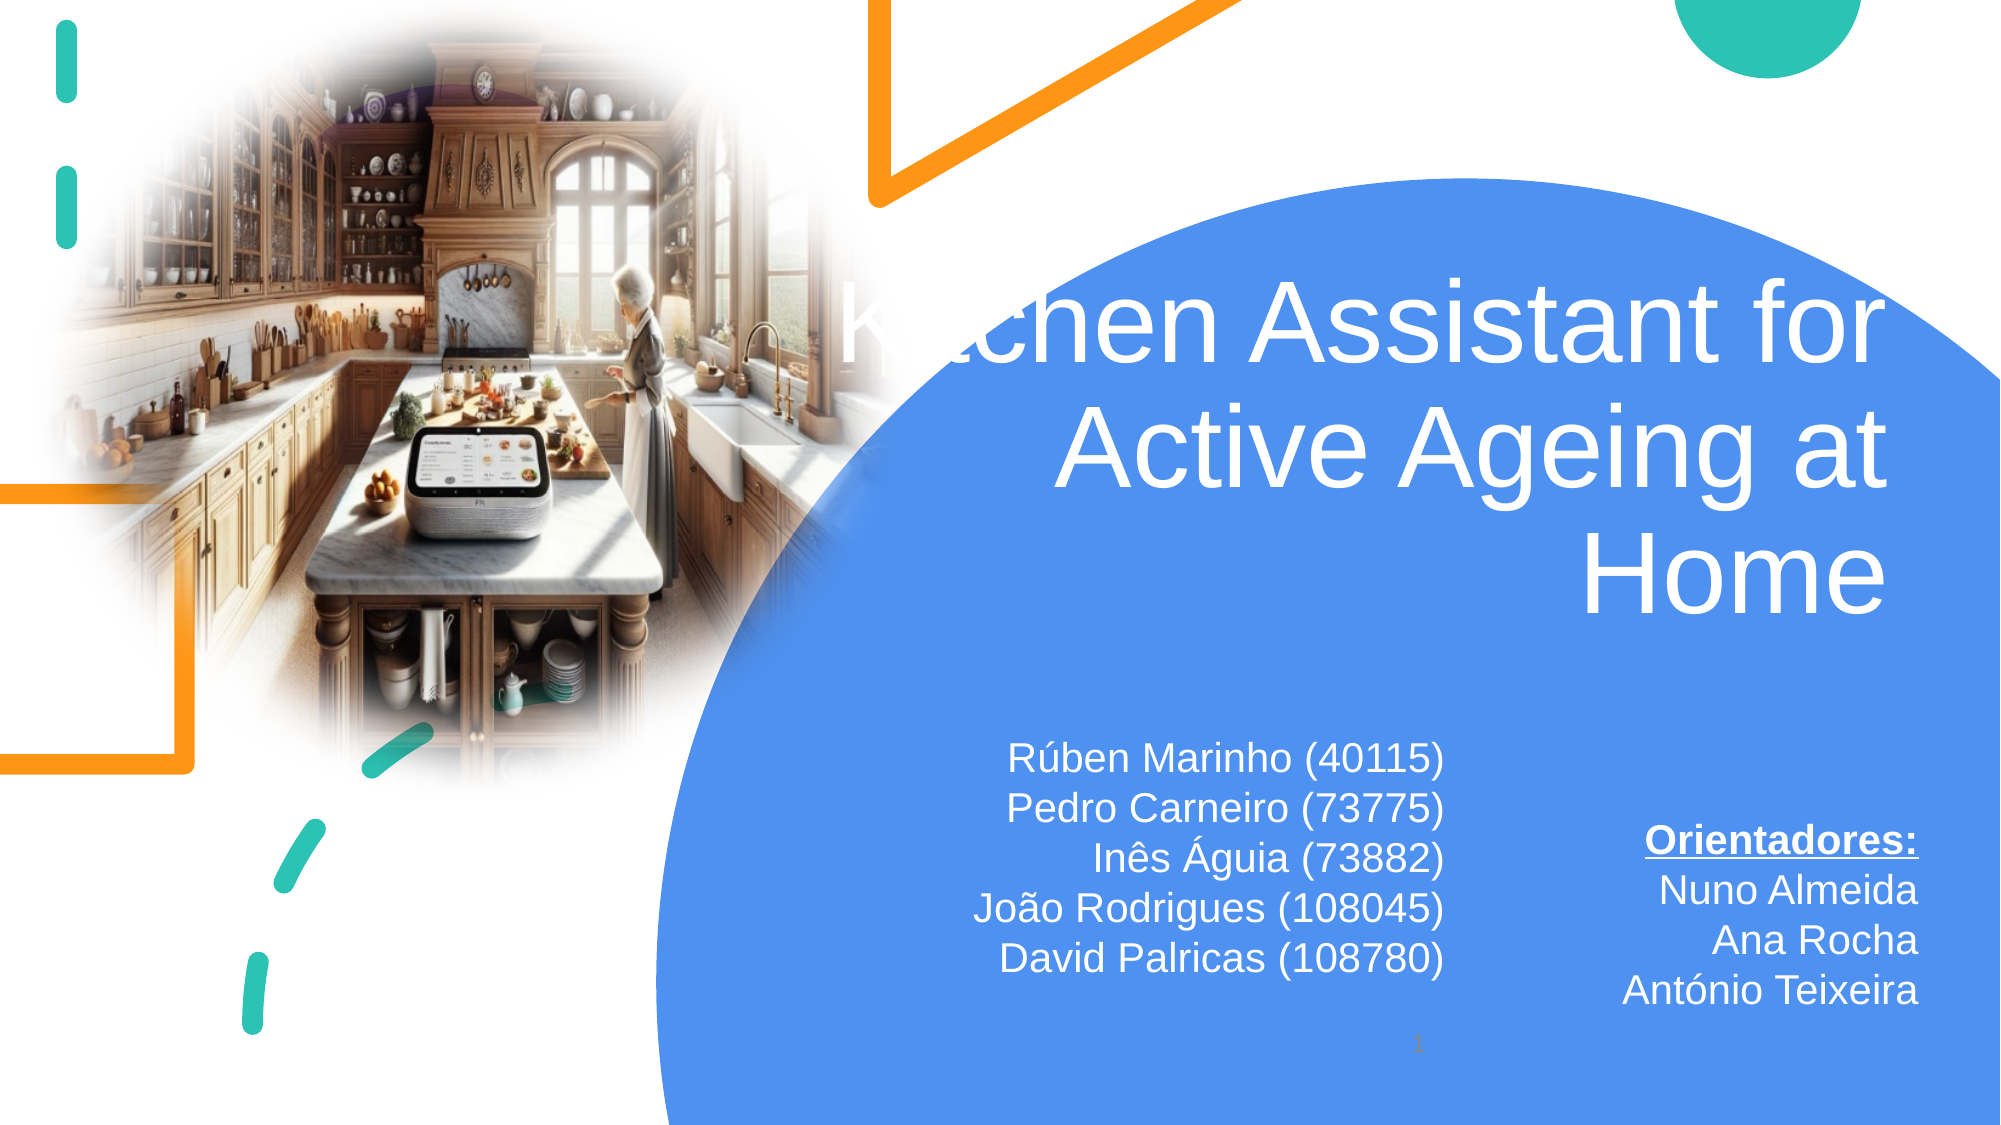

# Kitchen Assistant for Active Ageing at Home
Rúben Marinho (40115)
Pedro Carneiro (73775)
Inês Águia (73882)
João Rodrigues (108045)
David Palricas (108780)
Orientadores:
Nuno Almeida
Ana Rocha
António Teixeira
1